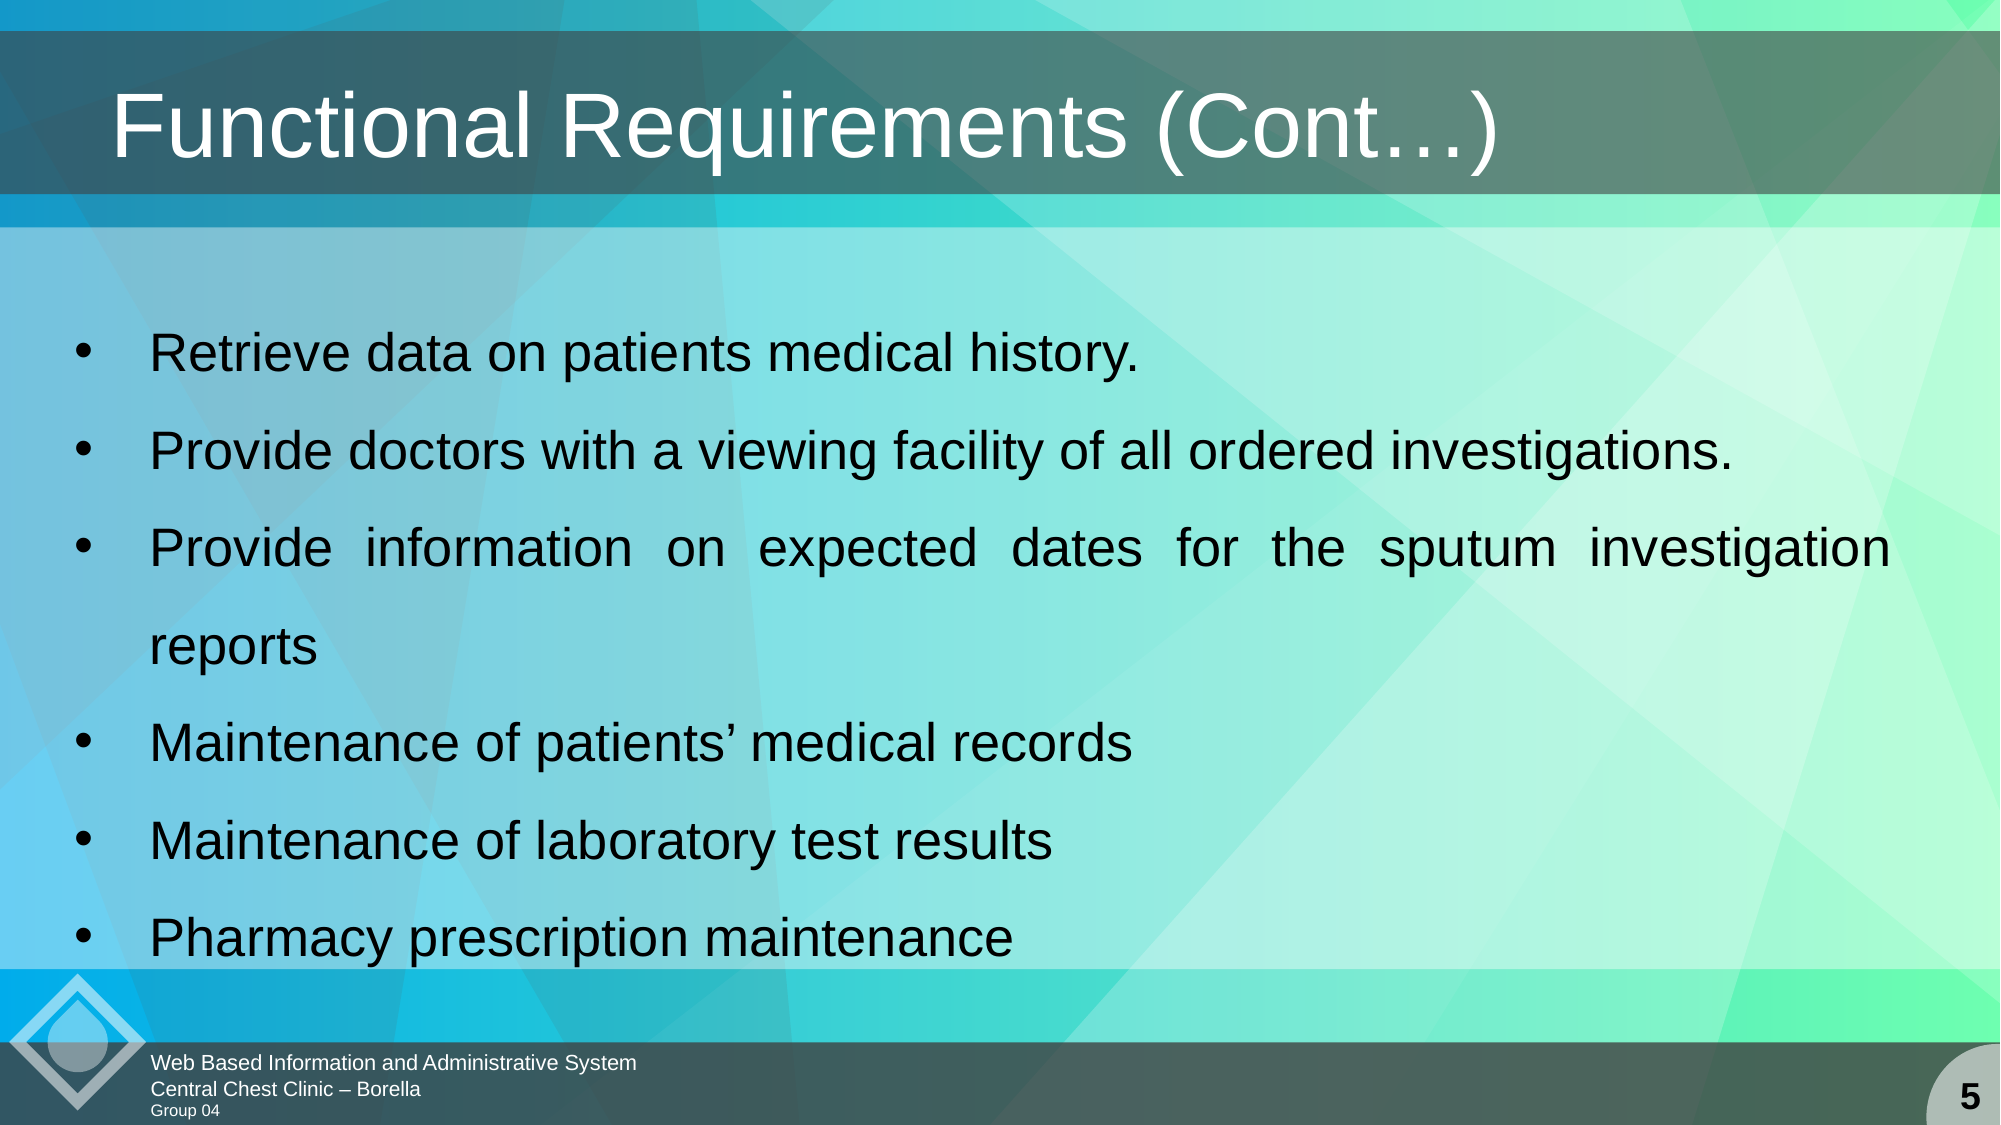

Functional Requirements (Cont…)

Retrieve data on patients medical history.
Provide doctors with a viewing facility of all ordered investigations.
Provide information on expected dates for the sputum investigation reports
Maintenance of patients’ medical records
Maintenance of laboratory test results
Pharmacy prescription maintenance

Web Based Information and Administrative System
Central Chest Clinic – Borella
Group 04

5